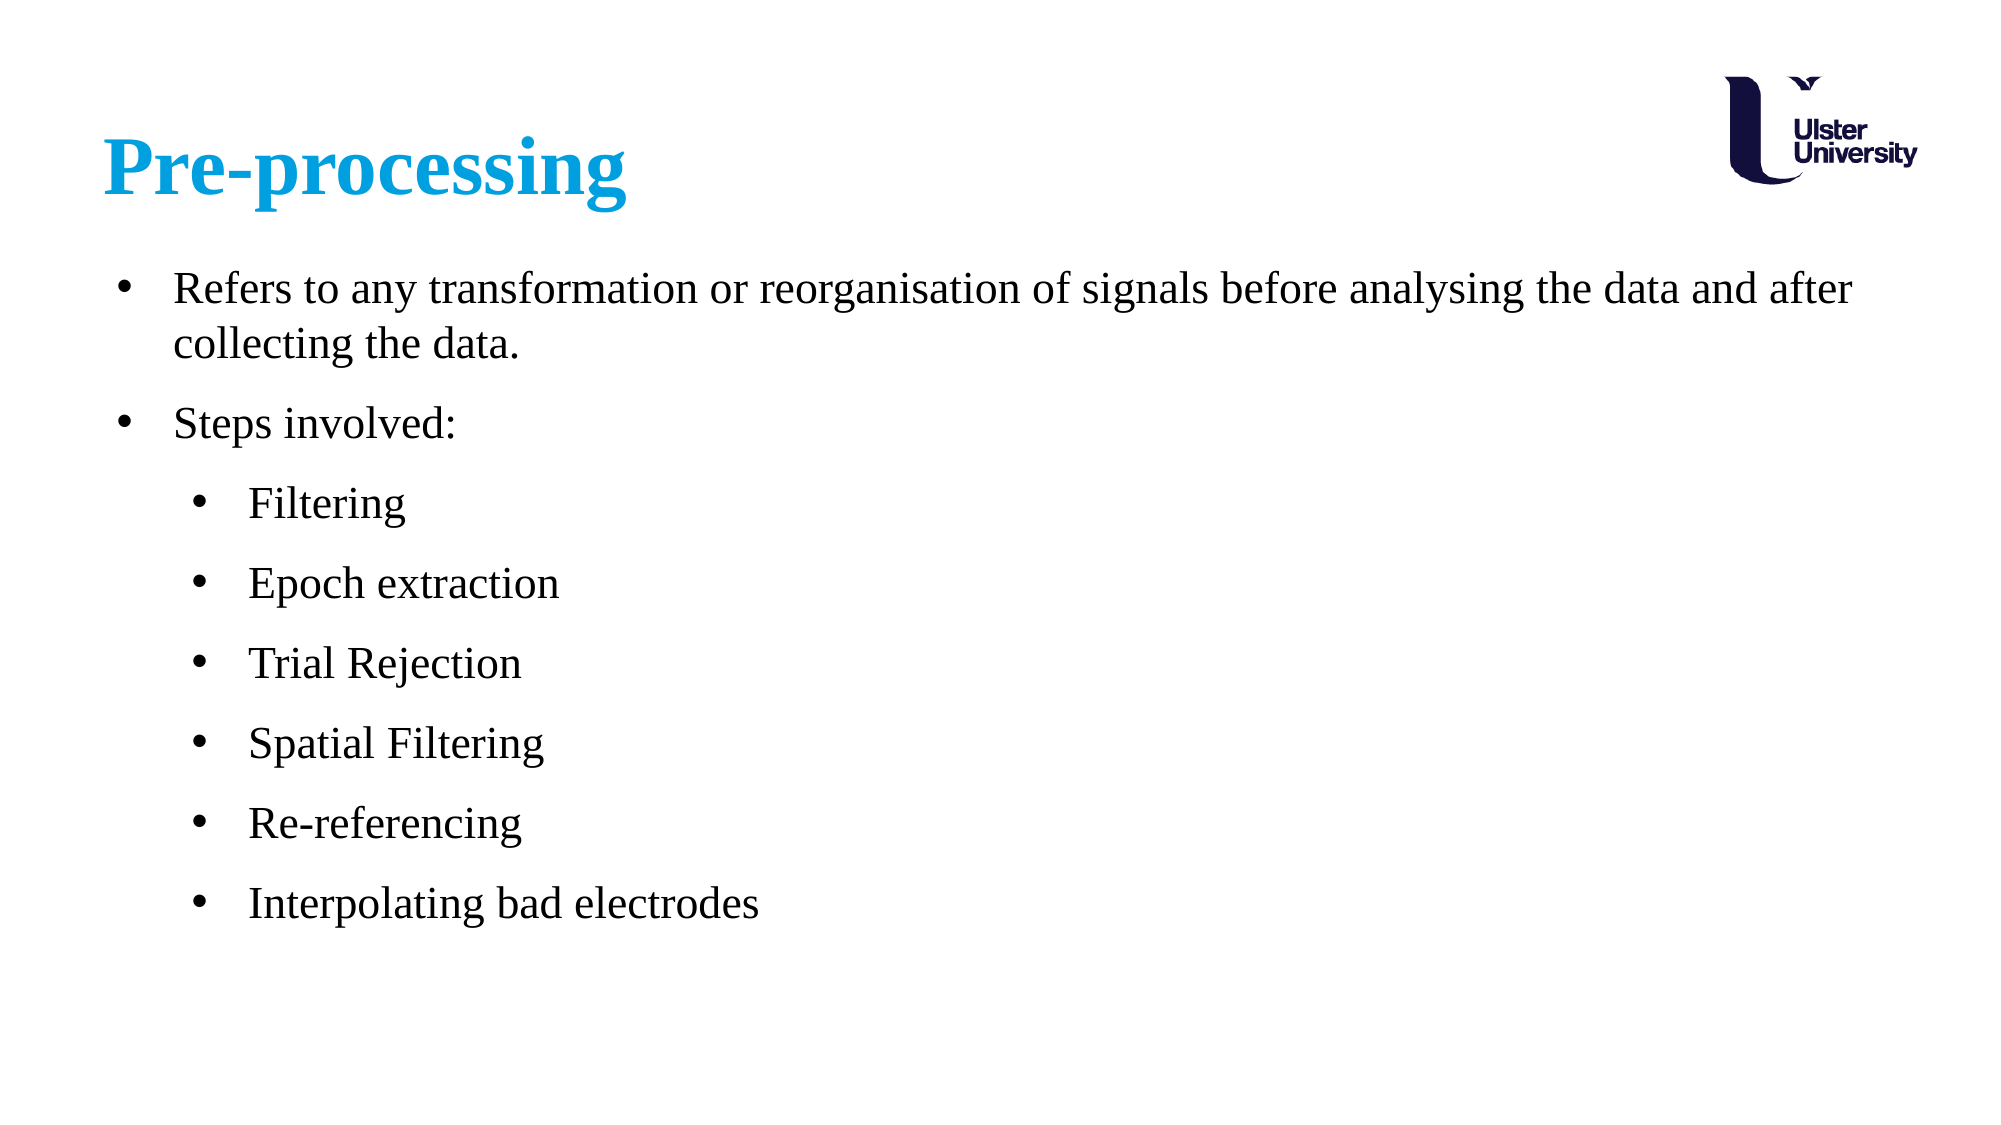

# Pre-processing
Refers to any transformation or reorganisation of signals before analysing the data and after collecting the data.
Steps involved:
Filtering
Epoch extraction
Trial Rejection
Spatial Filtering
Re-referencing
Interpolating bad electrodes